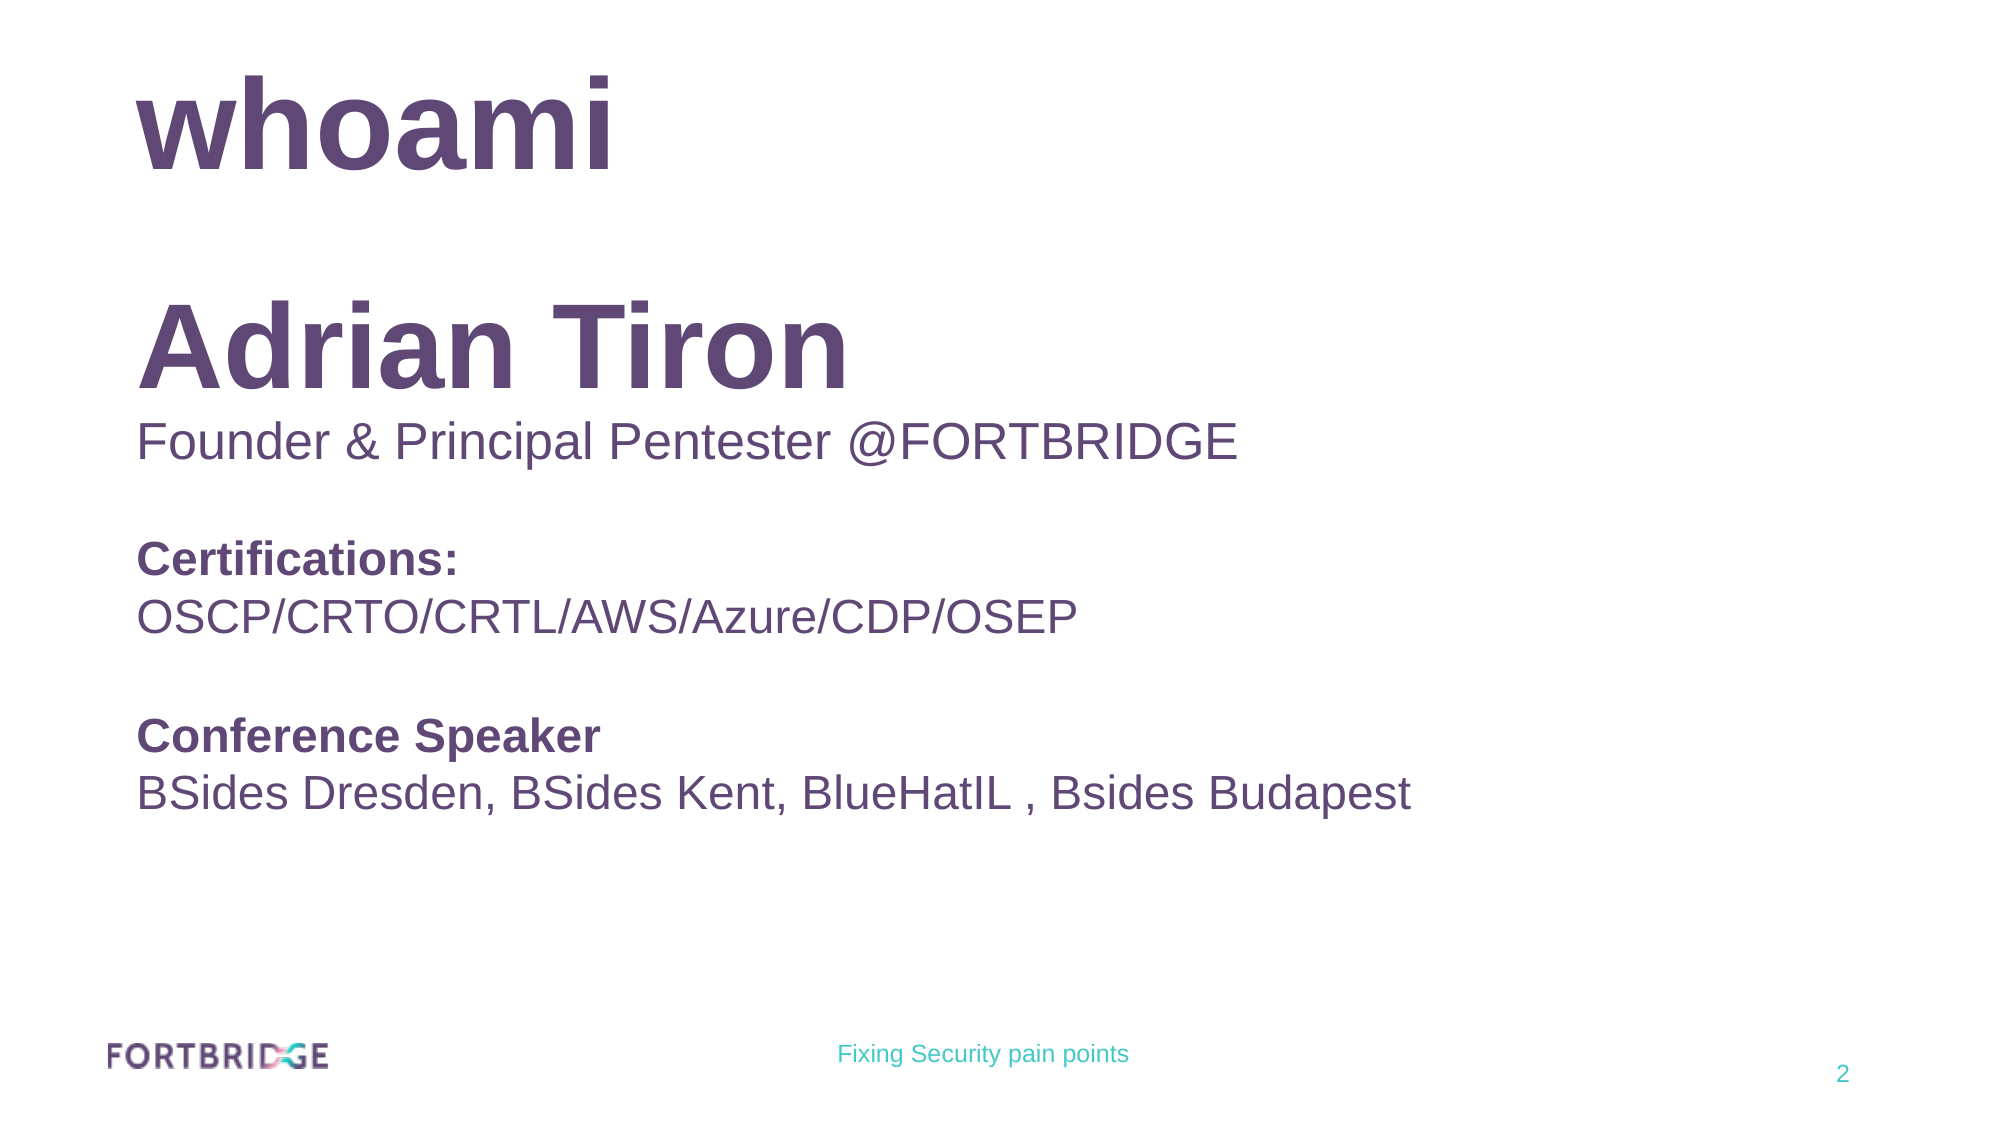

whoami
Adrian Tiron
Founder & Principal Pentester @FORTBRIDGE

Certifications:
OSCP/CRTO/CRTL/AWS/Azure/CDP/OSEP
Conference Speaker
BSides Dresden, BSides Kent, BlueHatIL , Bsides Budapest

Fixing Security pain points

2